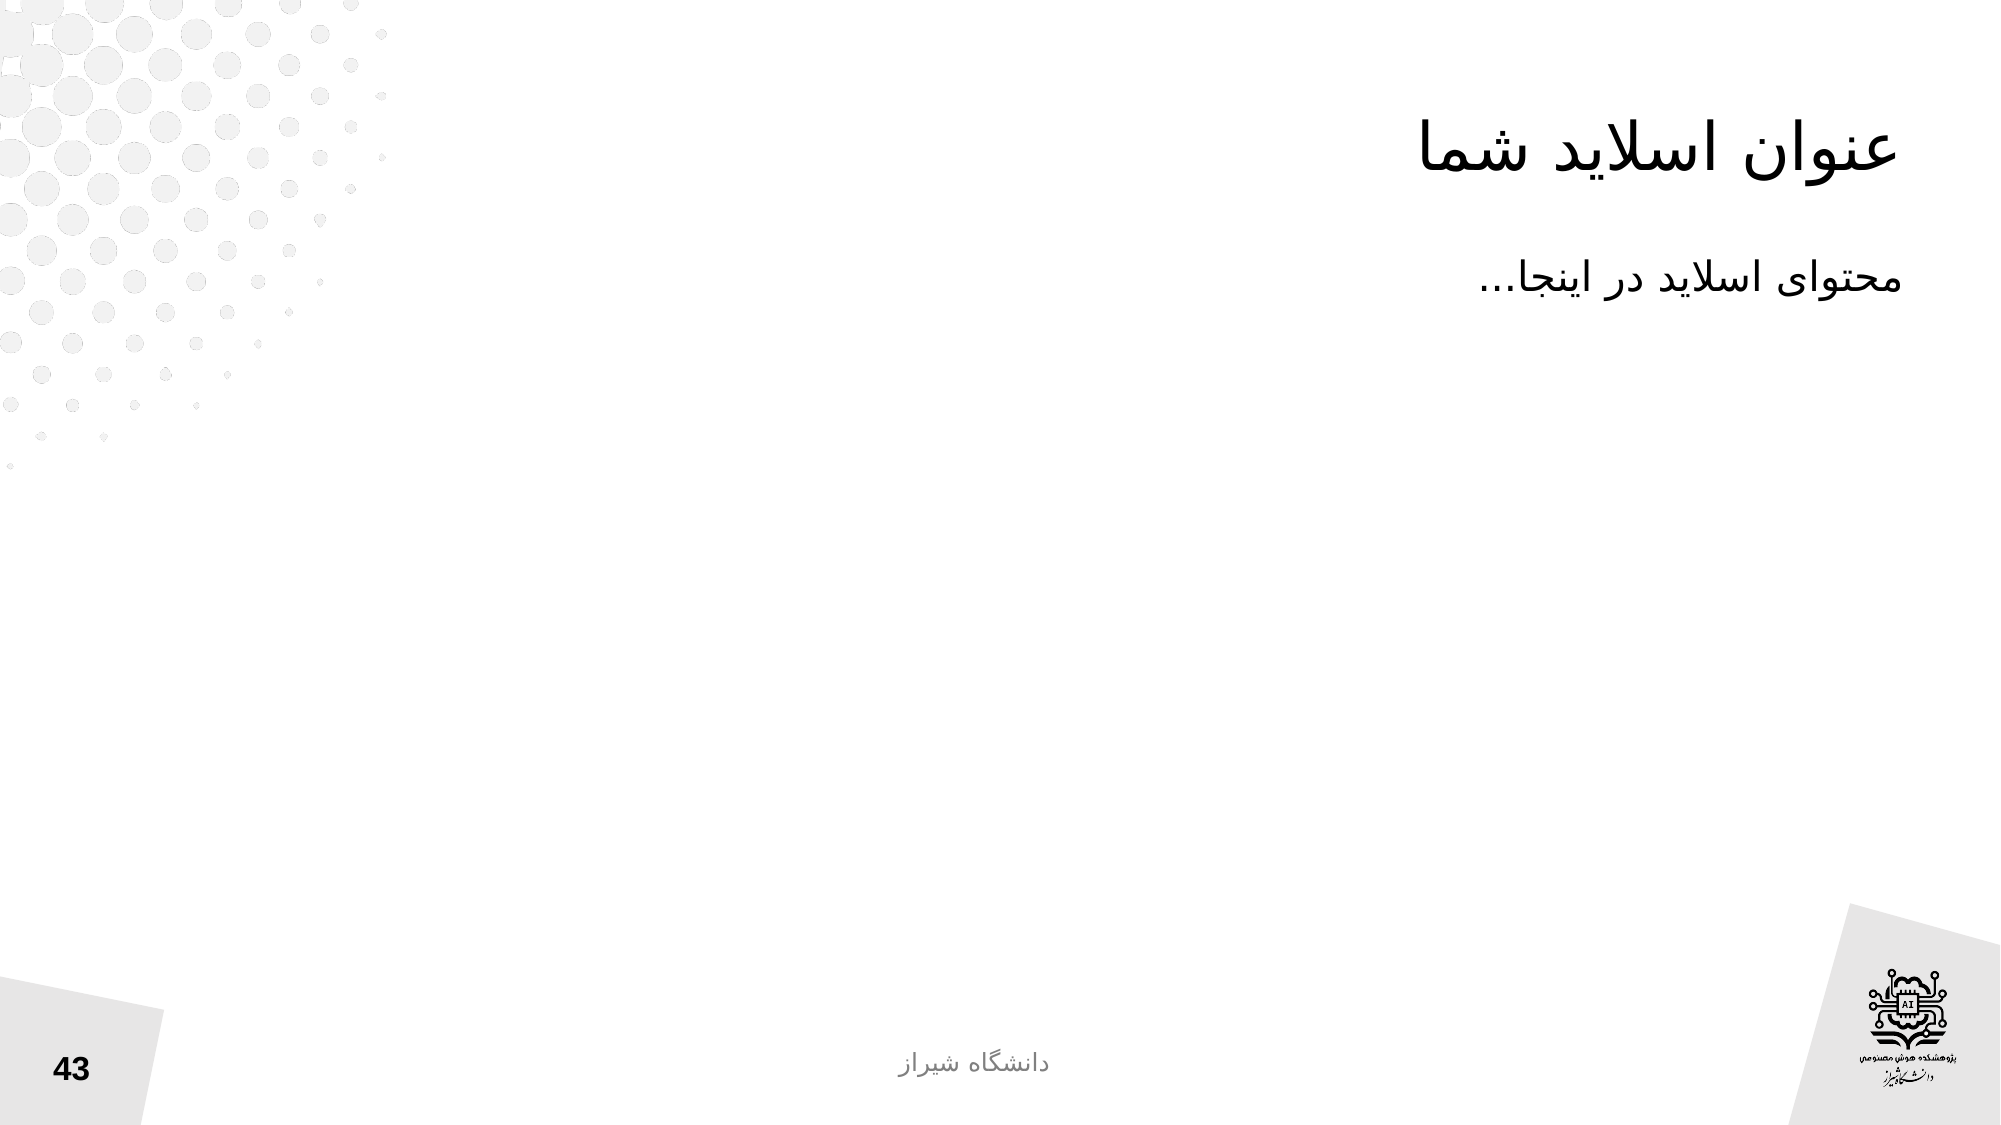

# عنوان اسلاید شما
محتوای اسلاید در اینجا...